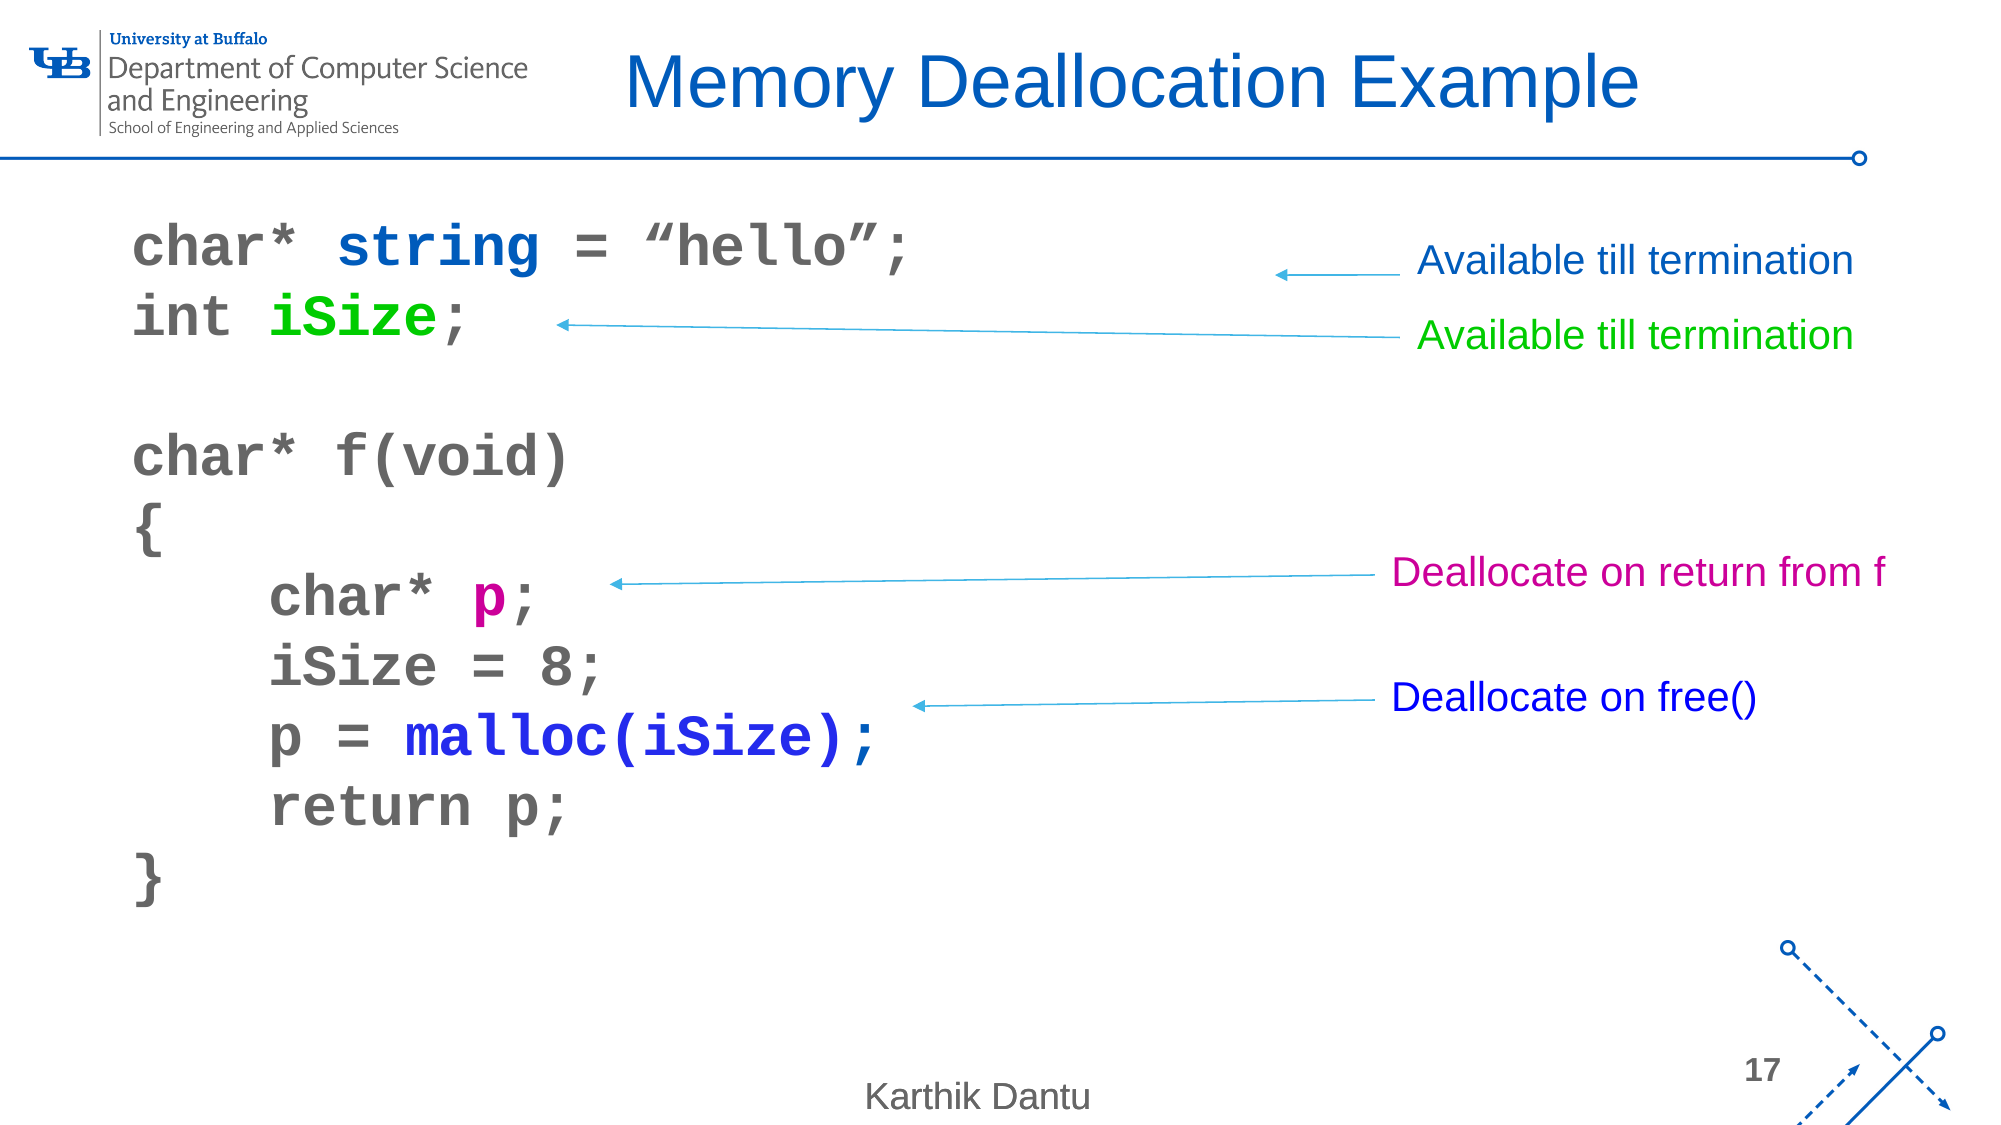

# Memory Deallocation Example
char* string = “hello”;
int iSize;

char* f(void)
{
    char* p;
    iSize = 8;
    p = malloc(iSize);
    return p;
}

Available till termination

Available till termination

Deallocate on return from f

Deallocate on free()